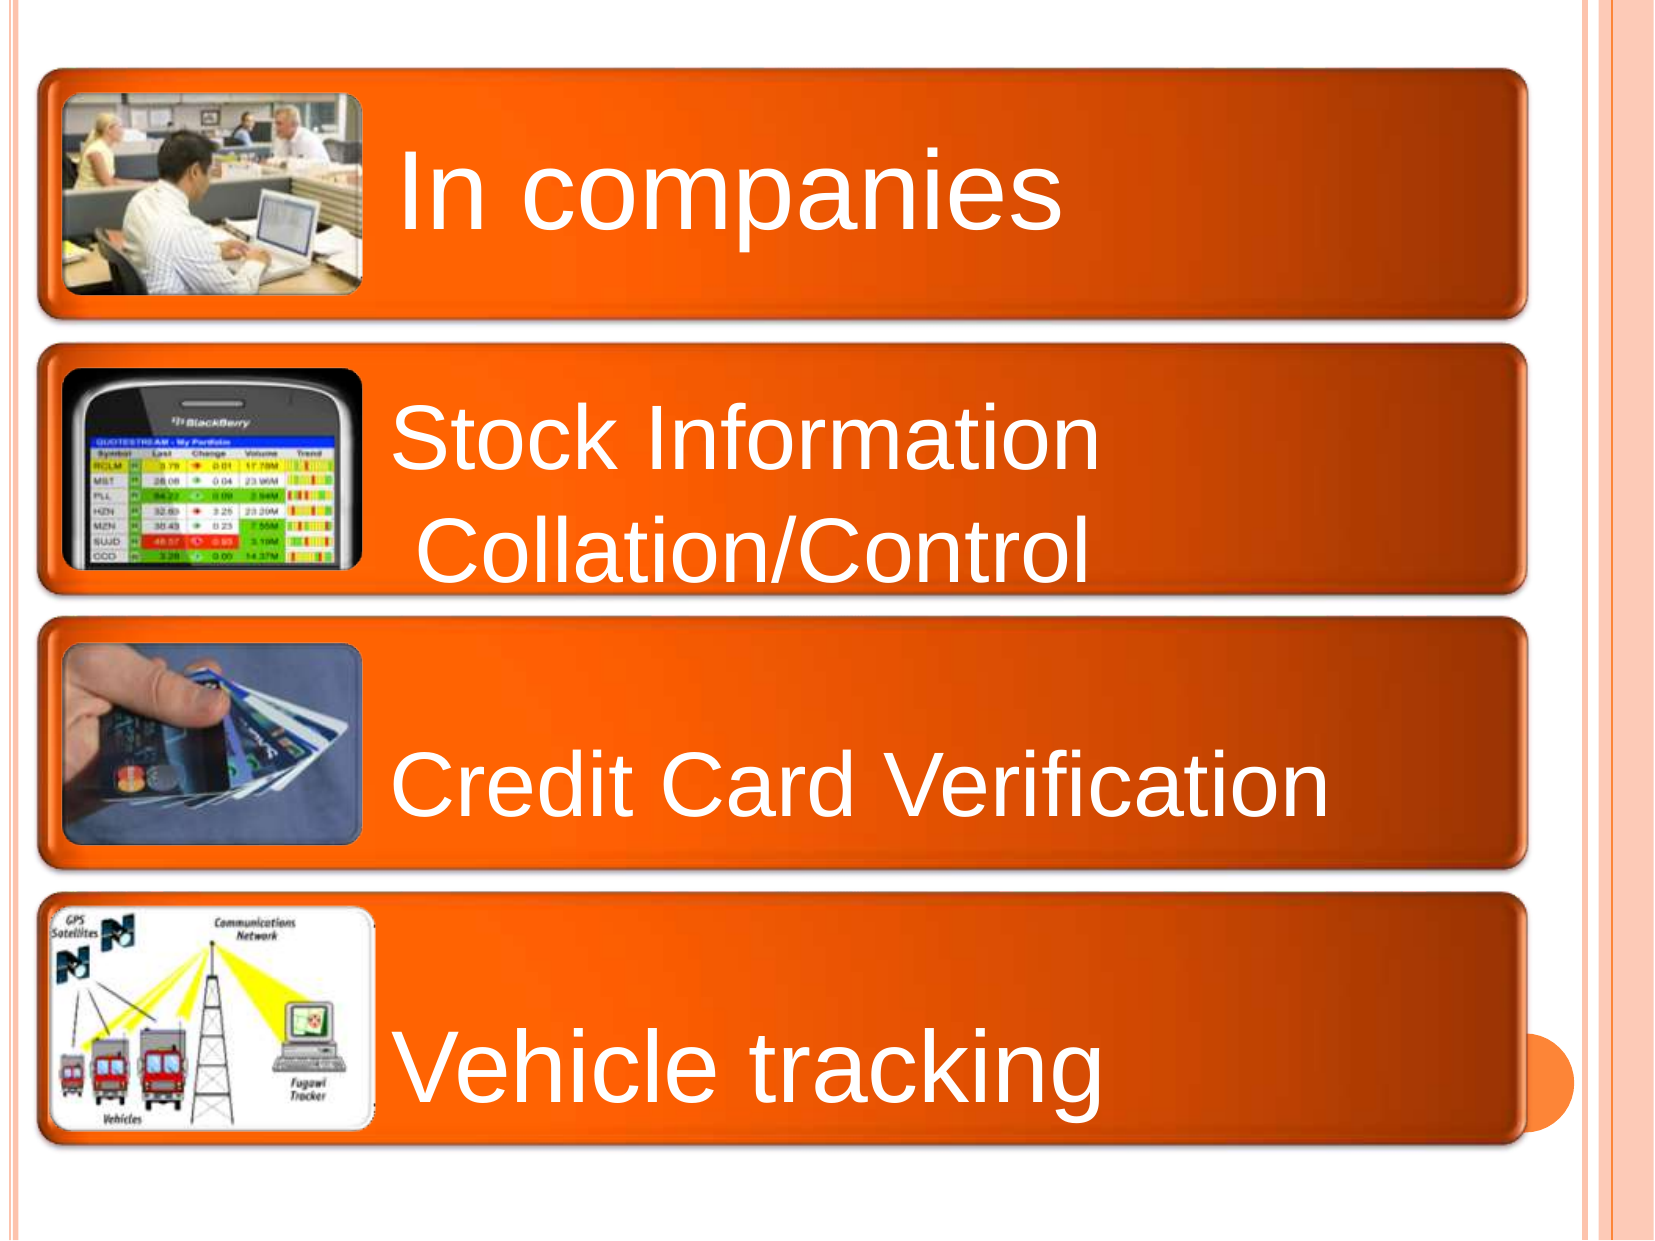

# In companies
Stock Information  Collation/Control

Credit Card Verification

Vehicle tracking